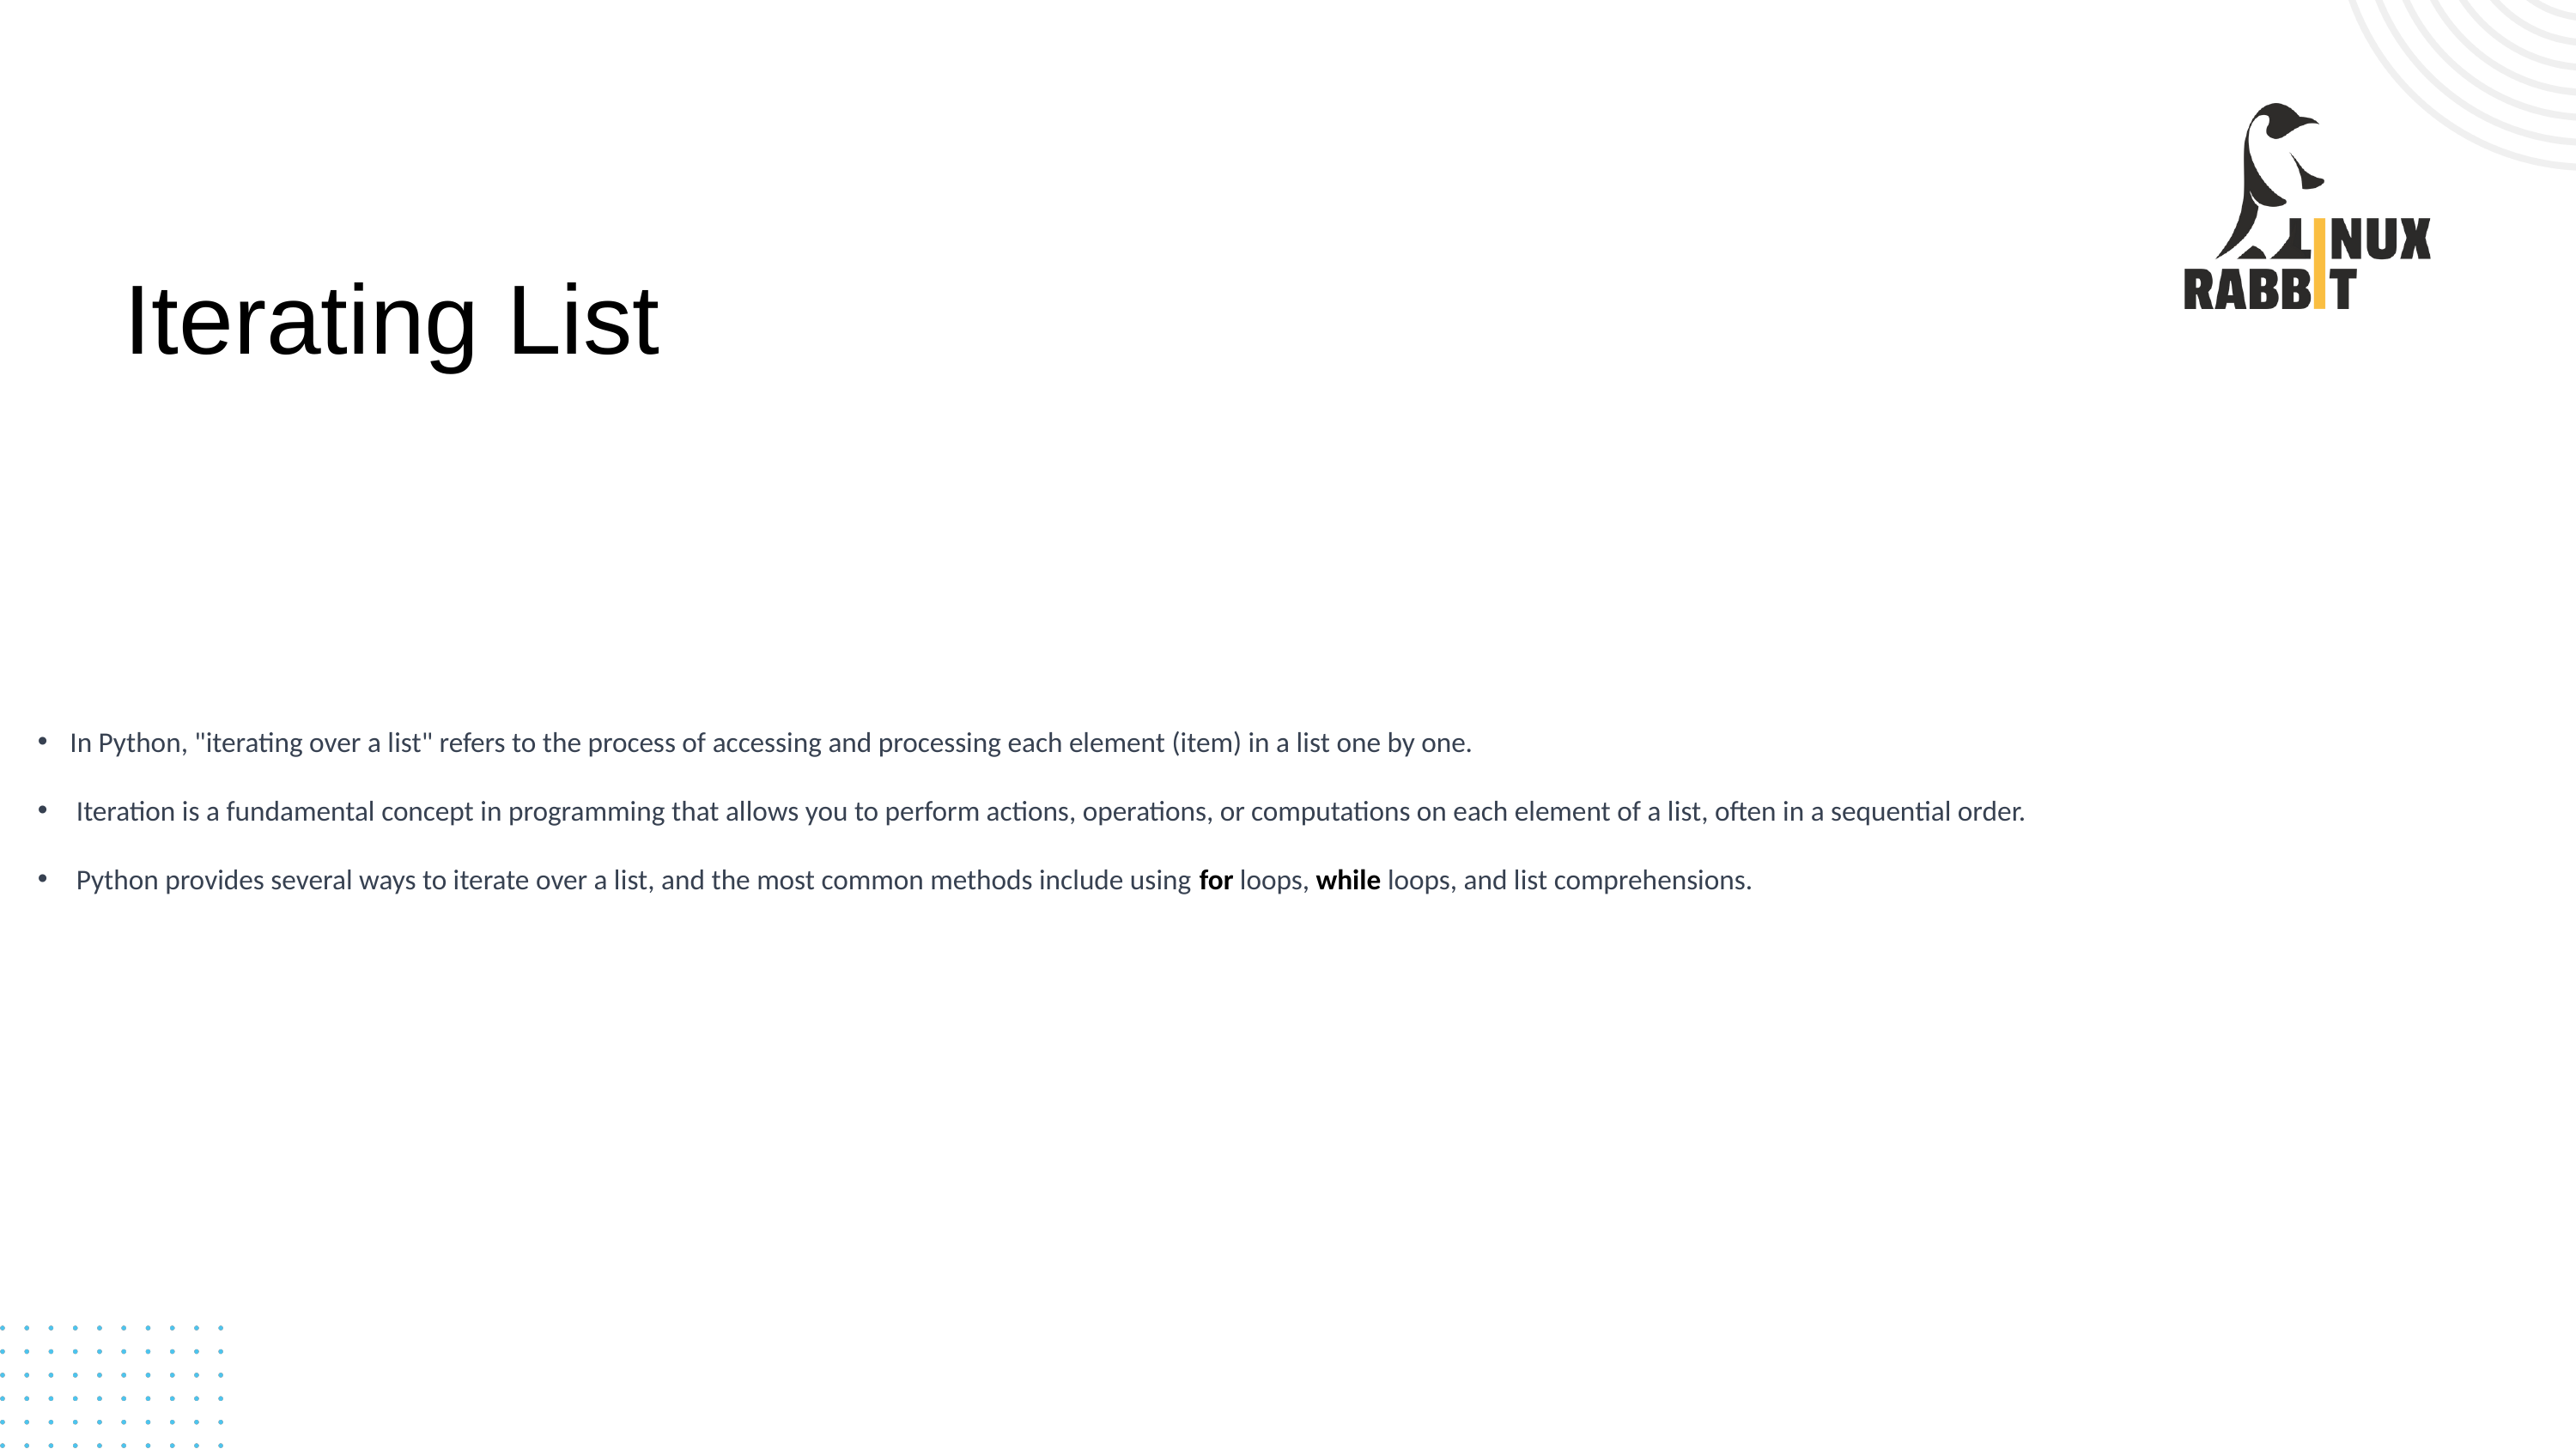

# In Python, "iterating over a list" refers to the process of accessing and processing each element (item) in a list one by one.

 Iteration is a fundamental concept in programming that allows you to perform actions, operations, or computations on each element of a list, often in a sequential order.

 Python provides several ways to iterate over a list, and the most common methods include using for loops, while loops, and list comprehensions.
Iterating List